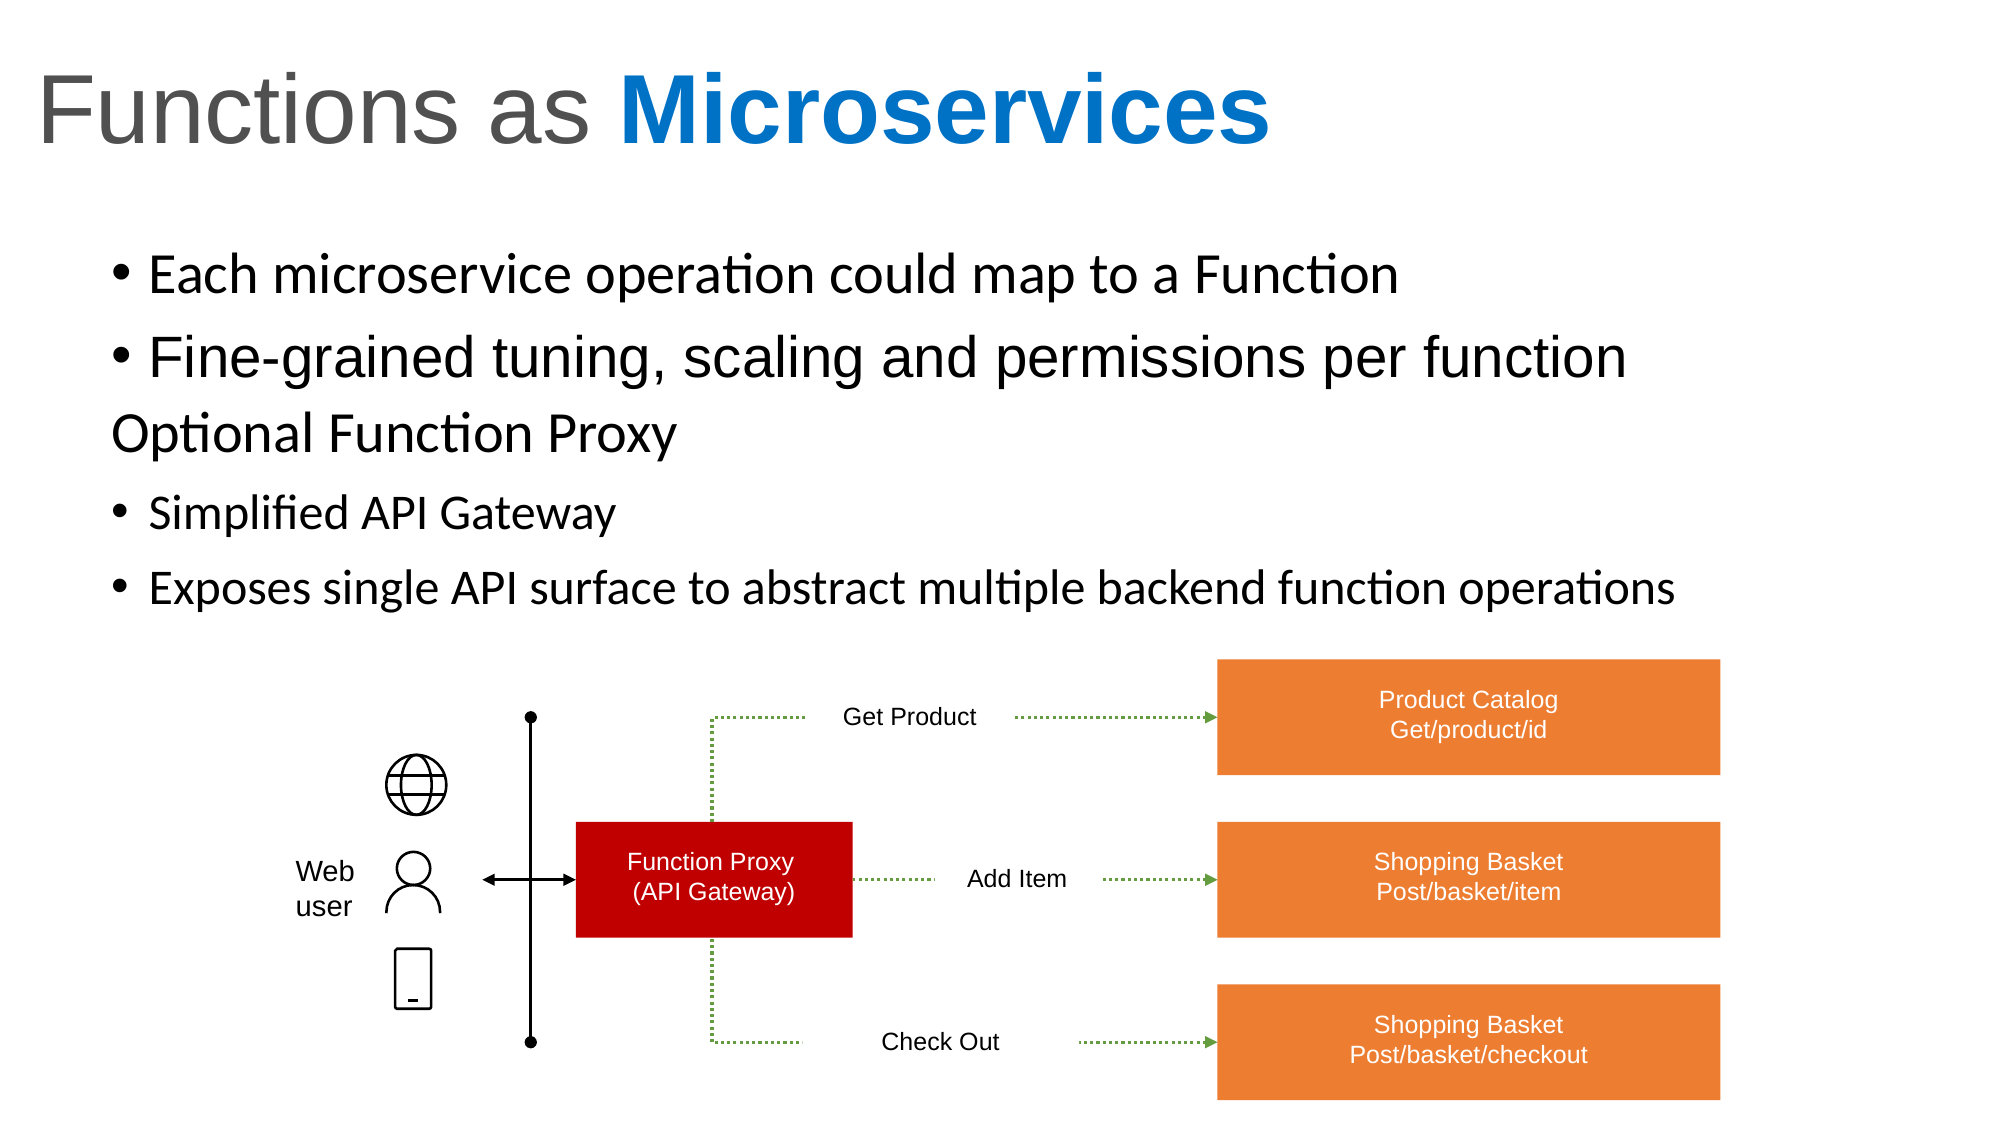

# Functions as Microservices
Each microservice operation could map to a Function
Fine-grained tuning, scaling and permissions per function
Optional Function Proxy
Simplified API Gateway
Exposes single API surface to abstract multiple backend function operations

Product Catalog
Get/product/id
Get Product

Function Proxy
(API Gateway)
Shopping Basket
Post/basket/item
Web
user

Add Item

Shopping Basket
Post/basket/checkout
Check Out